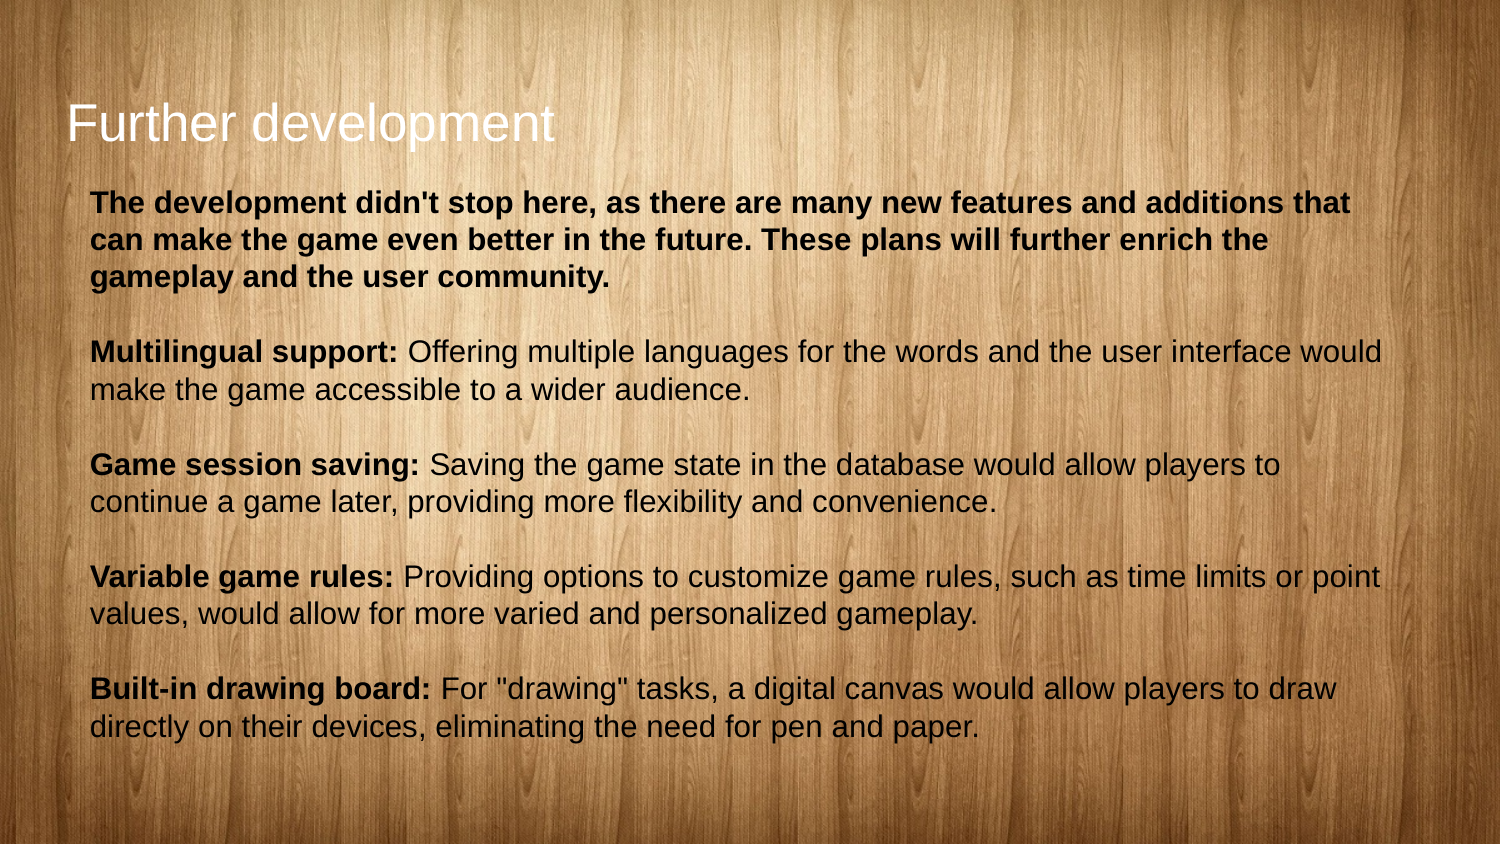

# Further development
The development didn't stop here, as there are many new features and additions that can make the game even better in the future. These plans will further enrich the gameplay and the user community.
Multilingual support: Offering multiple languages for the words and the user interface would make the game accessible to a wider audience.
Game session saving: Saving the game state in the database would allow players to continue a game later, providing more flexibility and convenience.
Variable game rules: Providing options to customize game rules, such as time limits or point values, would allow for more varied and personalized gameplay.
Built-in drawing board: For "drawing" tasks, a digital canvas would allow players to draw directly on their devices, eliminating the need for pen and paper.